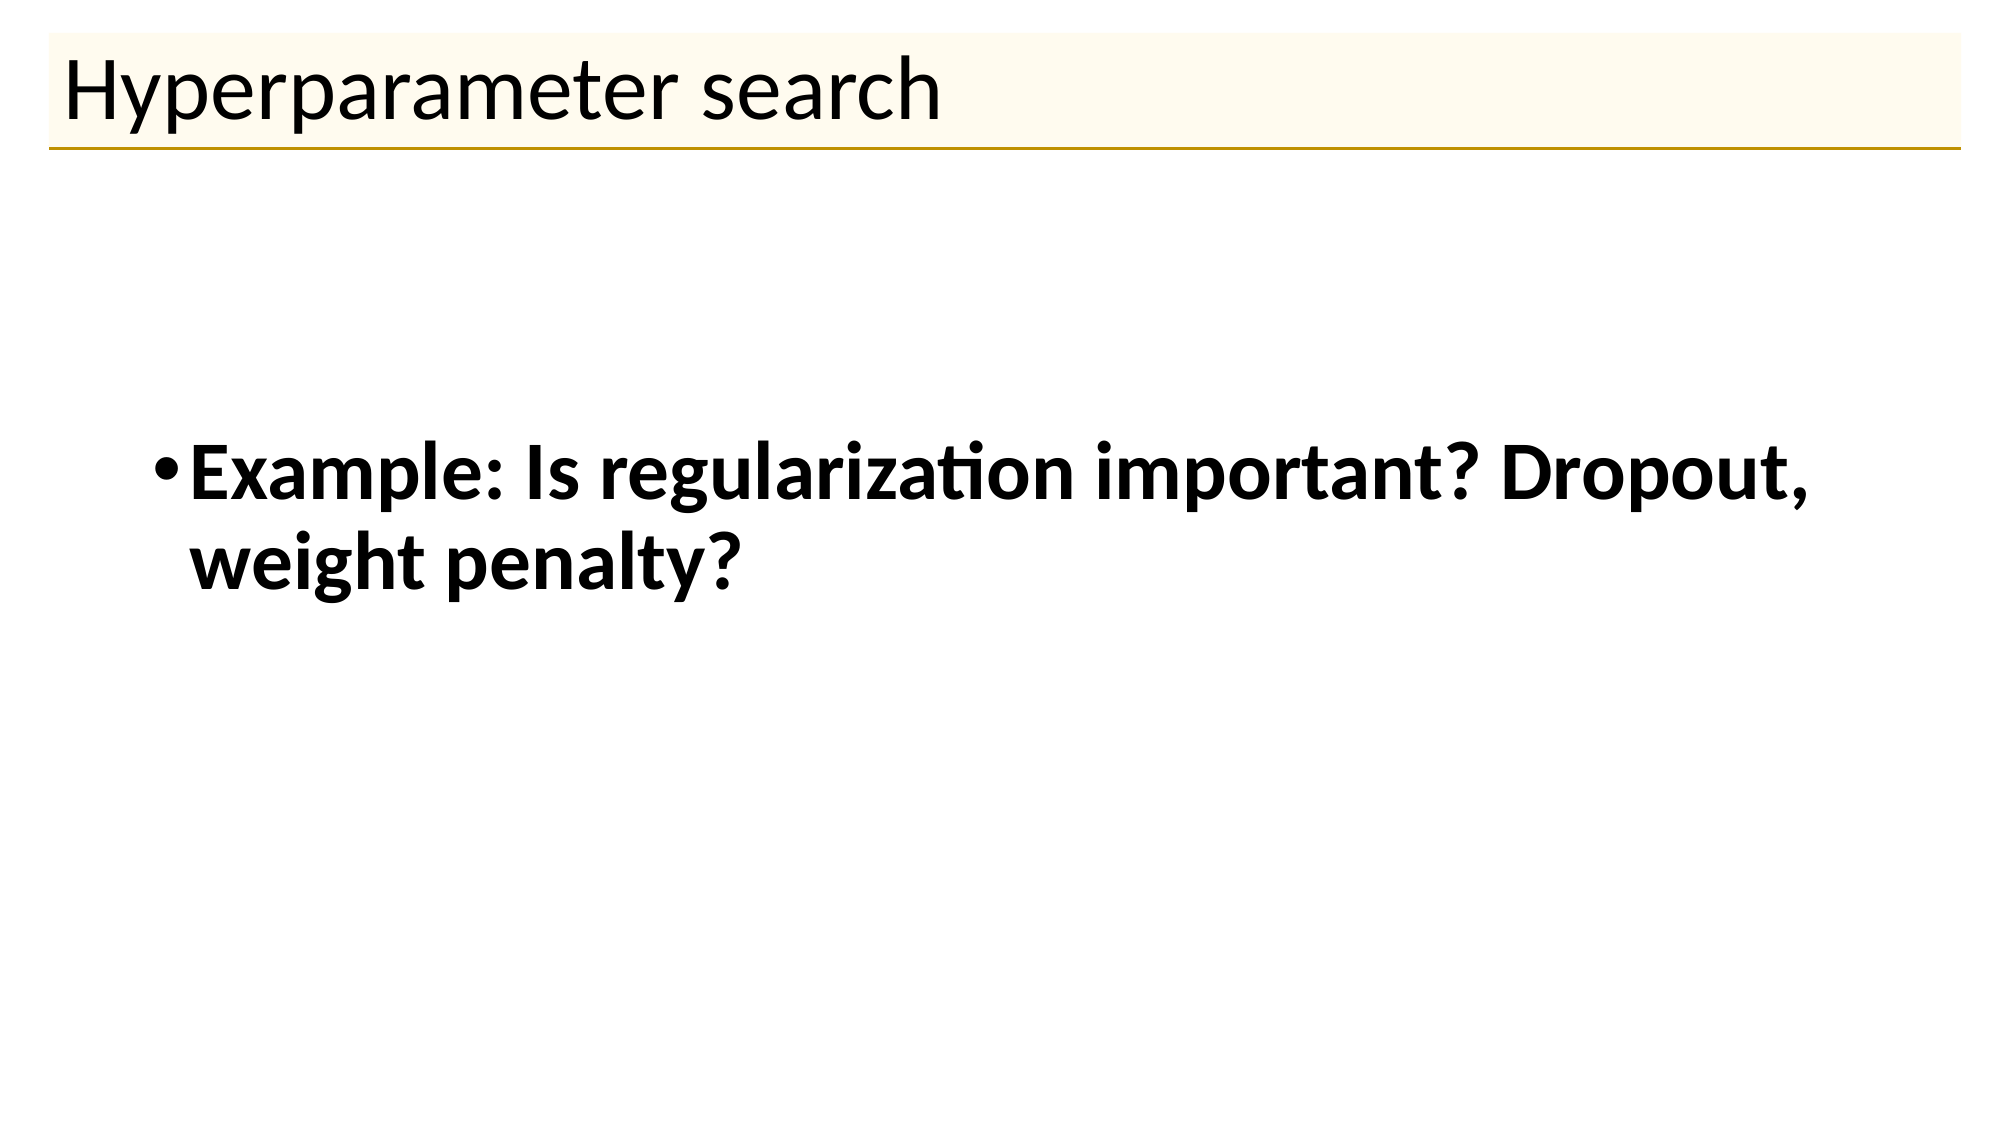

# Hyperparameter search

Example: Is regularization important? Dropout, weight penalty?